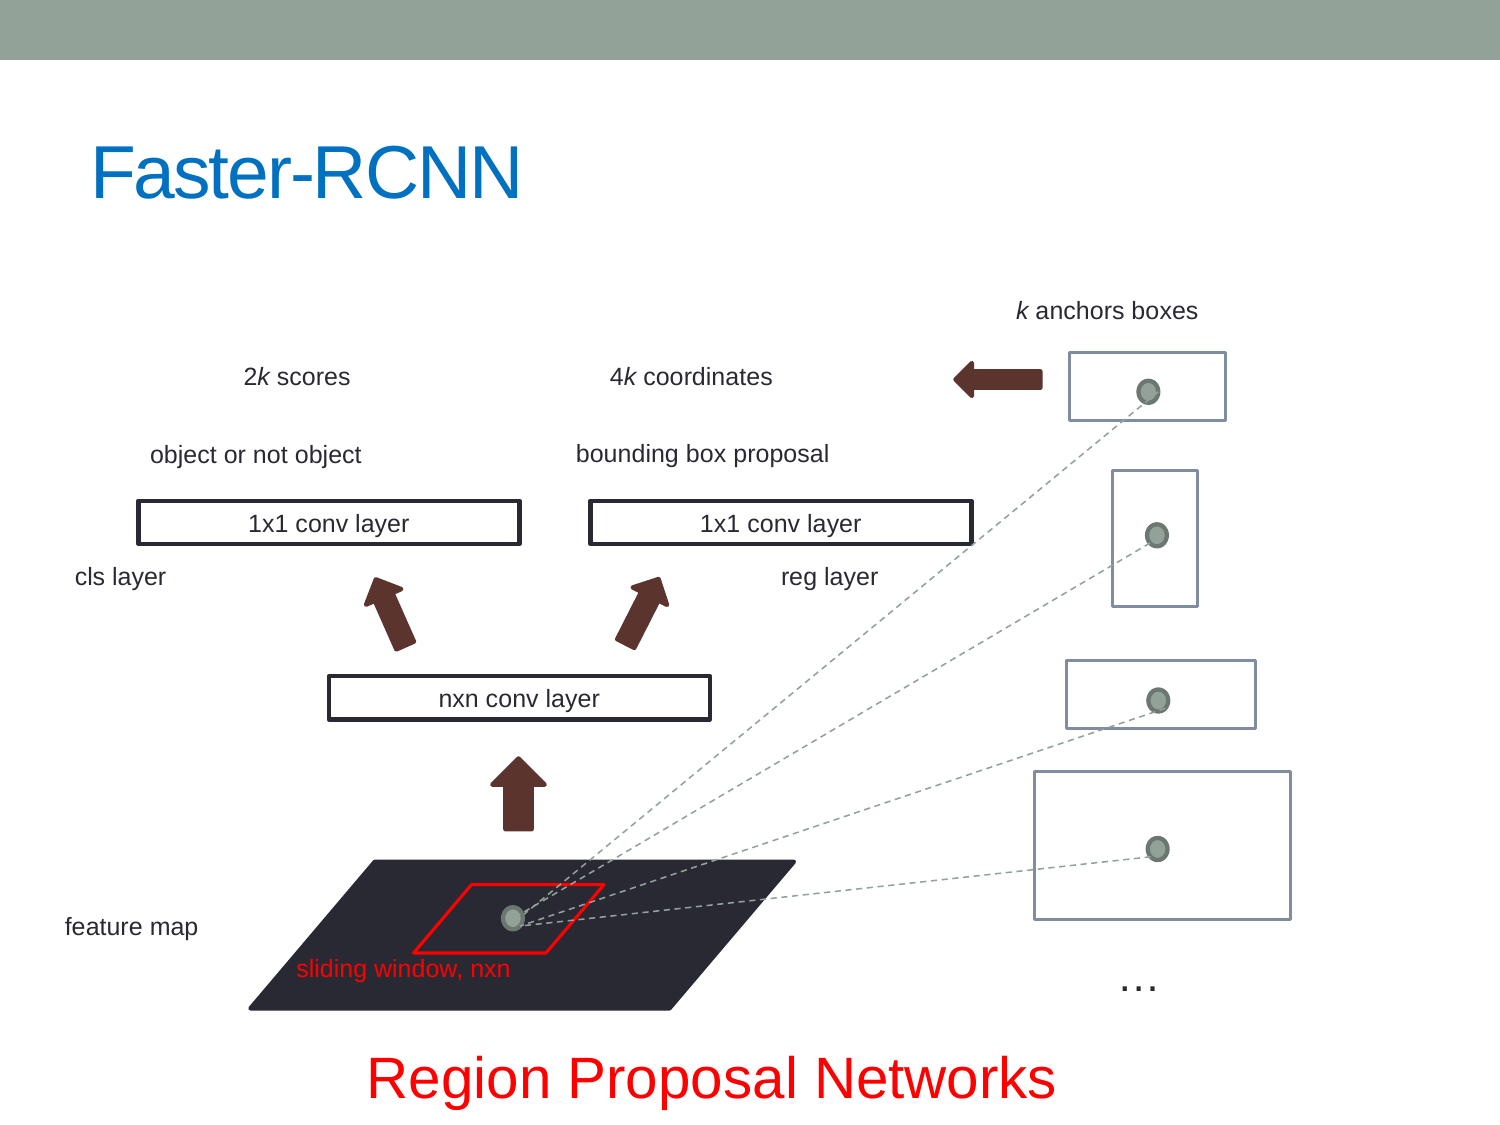

# Faster-RCNN
k anchors boxes

4k coordinates
2k scores

bounding box proposal
object or not object

1x1 conv layer
1x1 conv layer

cls layer
reg layer

nxn conv layer

feature map

…
sliding window, nxn
Region Proposal Networks